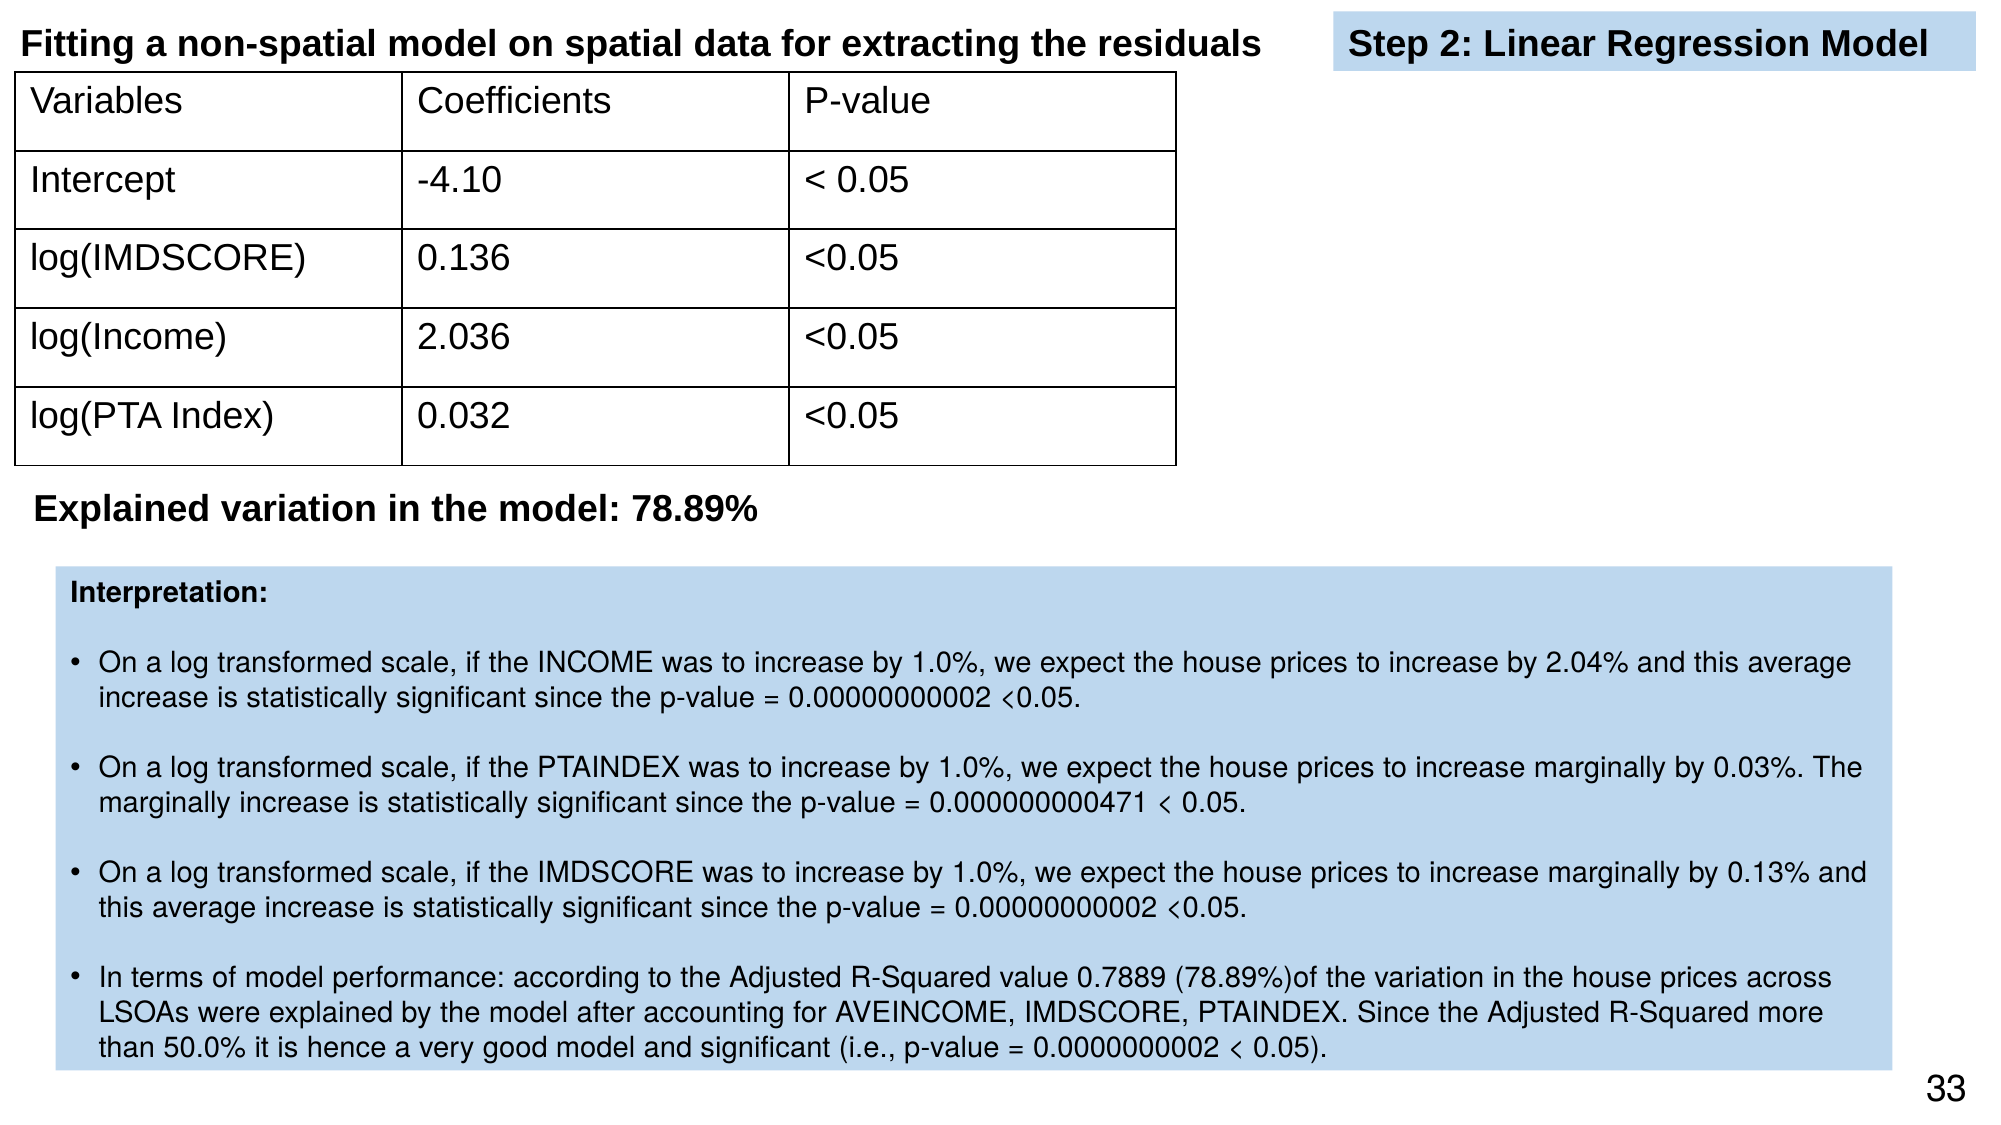

Fitting a non-spatial model on spatial data for extracting the residuals
Step 2: Linear Regression Model
| Variables | Coefficients | P-value |
| --- | --- | --- |
| Intercept | -4.10 | < 0.05 |
| log(IMDSCORE) | 0.136 | <0.05 |
| log(Income) | 2.036 | <0.05 |
| log(PTA Index) | 0.032 | <0.05 |
Explained variation in the model: 78.89%
Interpretation:

On a log transformed scale, if the INCOME was to increase by 1.0%, we expect the house prices to increase by 2.04% and this average increase is statistically significant since the p-value = 0.00000000002 <0.05.

On a log transformed scale, if the PTAINDEX was to increase by 1.0%, we expect the house prices to increase marginally by 0.03%. The marginally increase is statistically significant since the p-value = 0.000000000471 < 0.05.

On a log transformed scale, if the IMDSCORE was to increase by 1.0%, we expect the house prices to increase marginally by 0.13% and this average increase is statistically significant since the p-value = 0.00000000002 <0.05.

In terms of model performance: according to the Adjusted R-Squared value 0.7889 (78.89%)of the variation in the house prices across LSOAs were explained by the model after accounting for AVEINCOME, IMDSCORE, PTAINDEX. Since the Adjusted R-Squared more than 50.0% it is hence a very good model and significant (i.e., p-value = 0.0000000002 < 0.05).
33